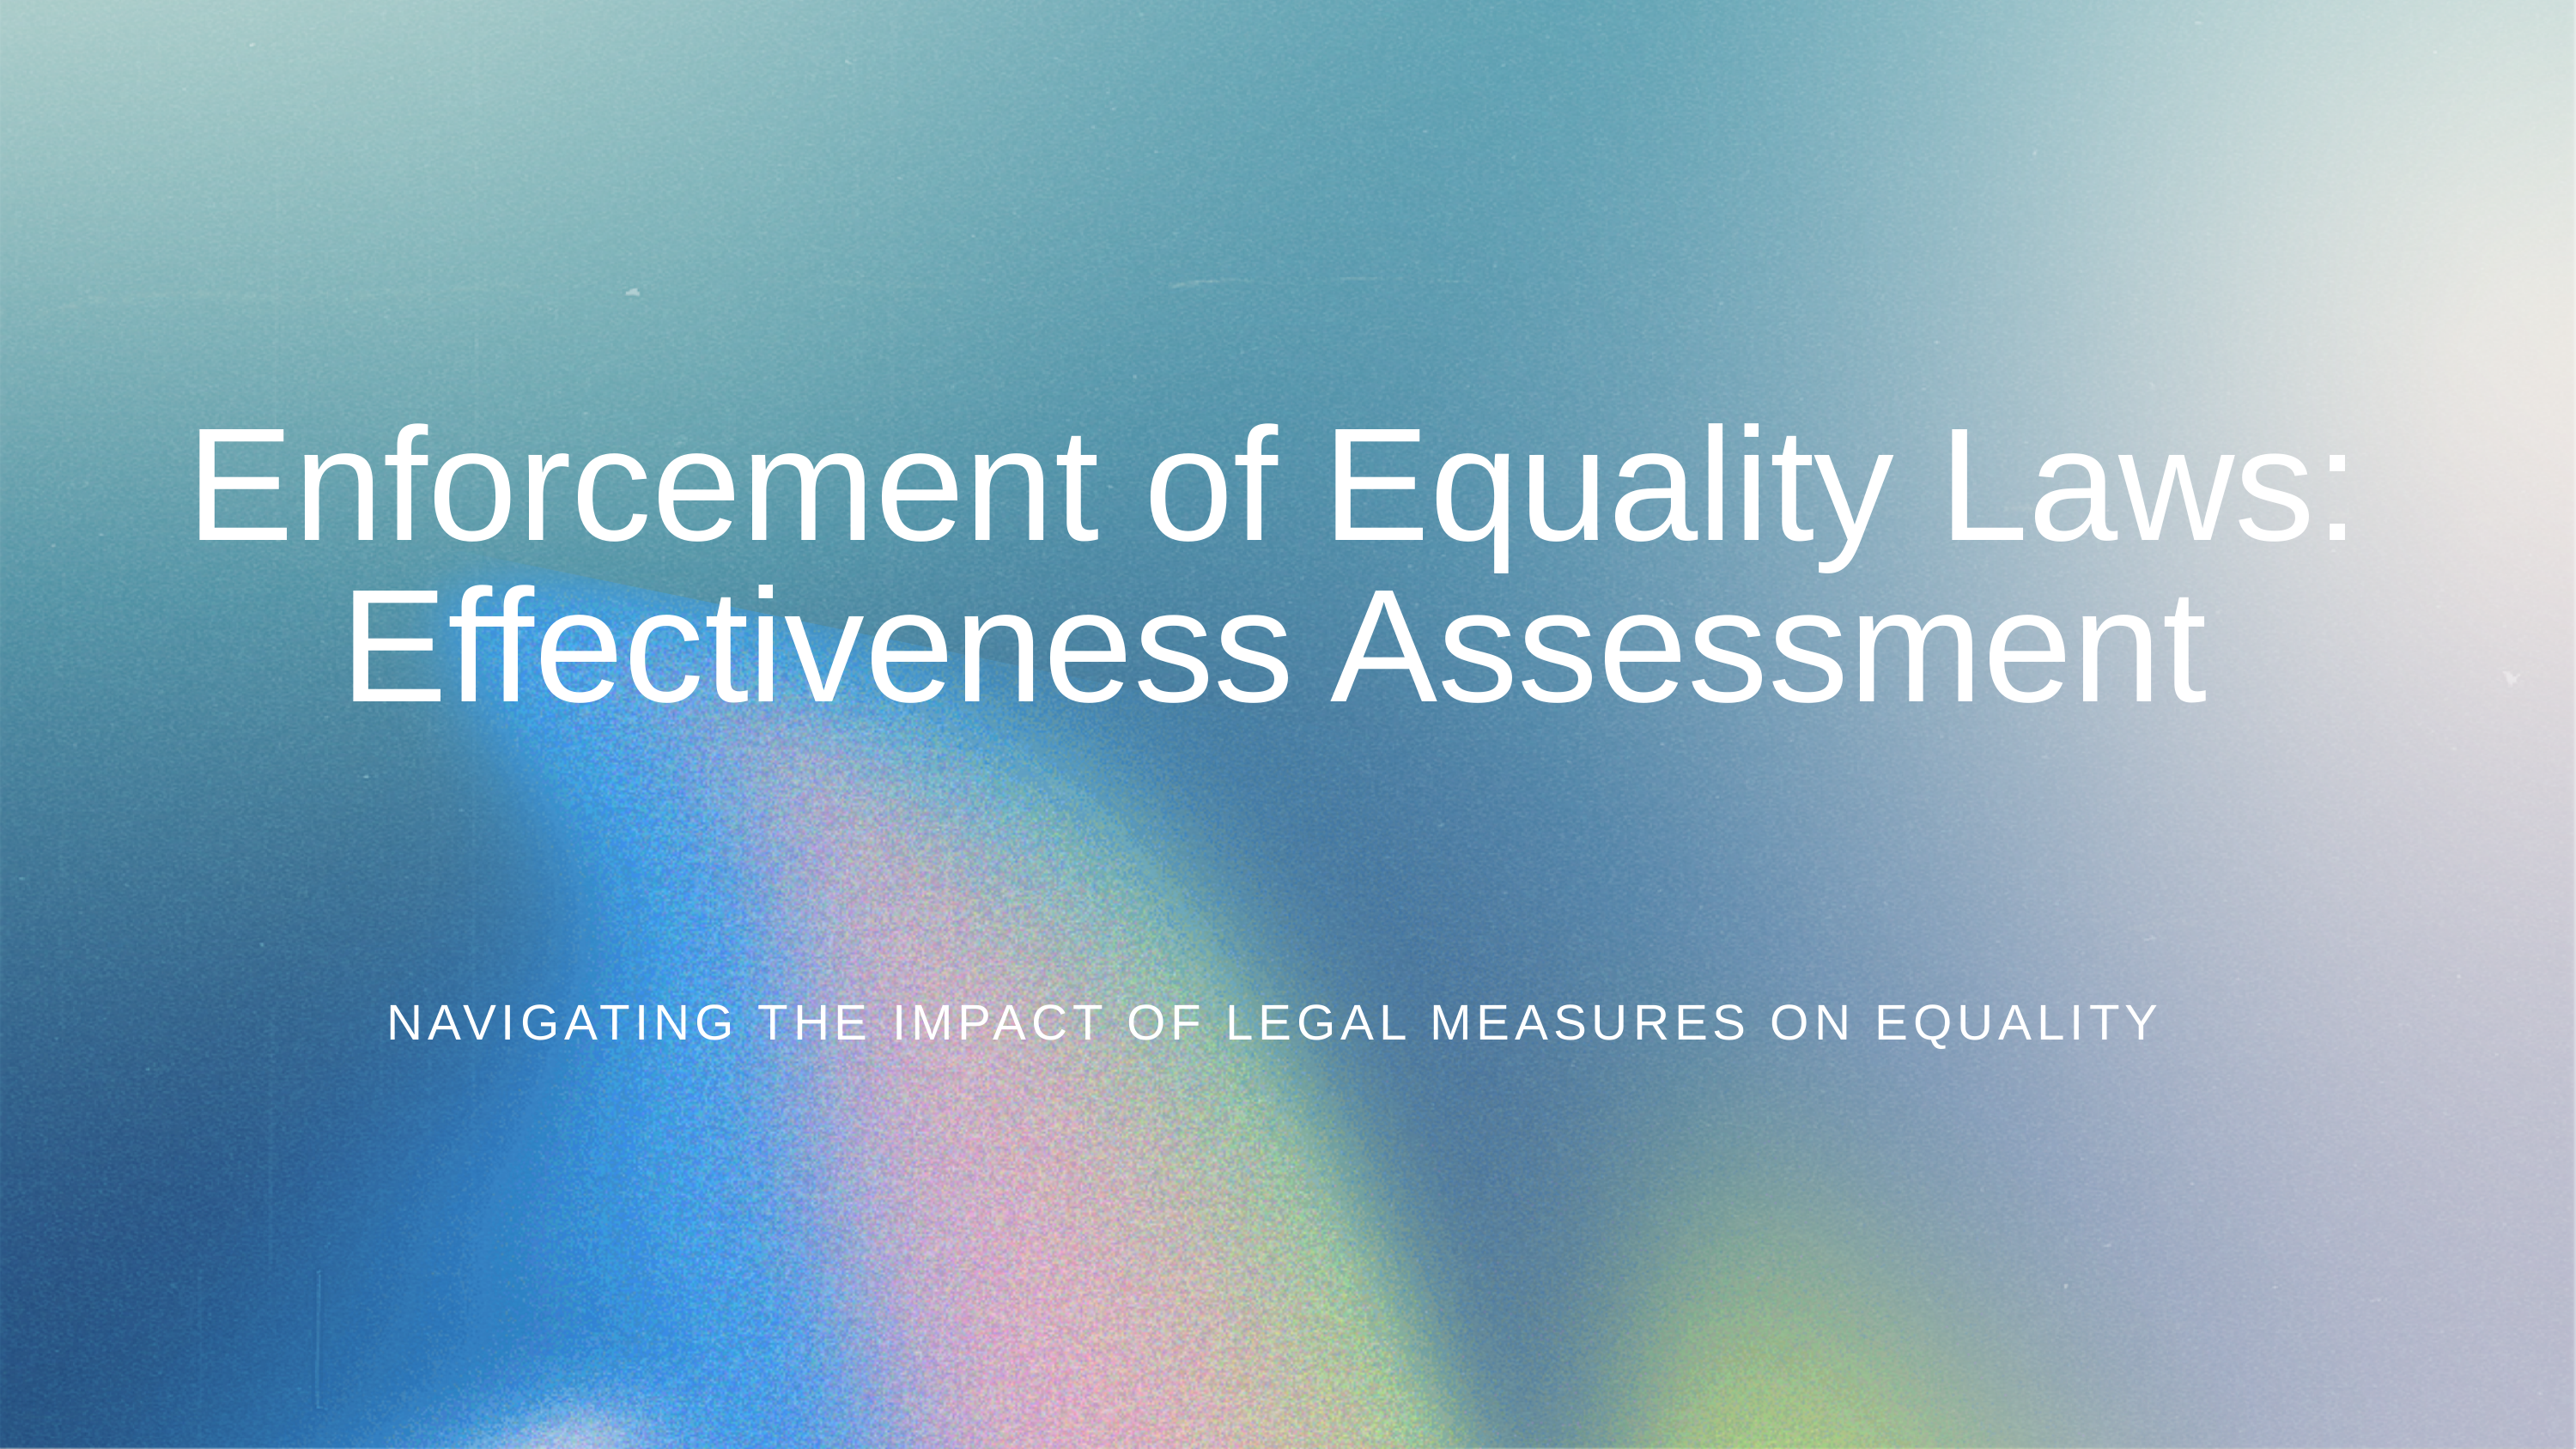

Enforcement of Equality Laws: Effectiveness Assessment
NAVIGATING THE IMPACT OF LEGAL MEASURES ON EQUALITY